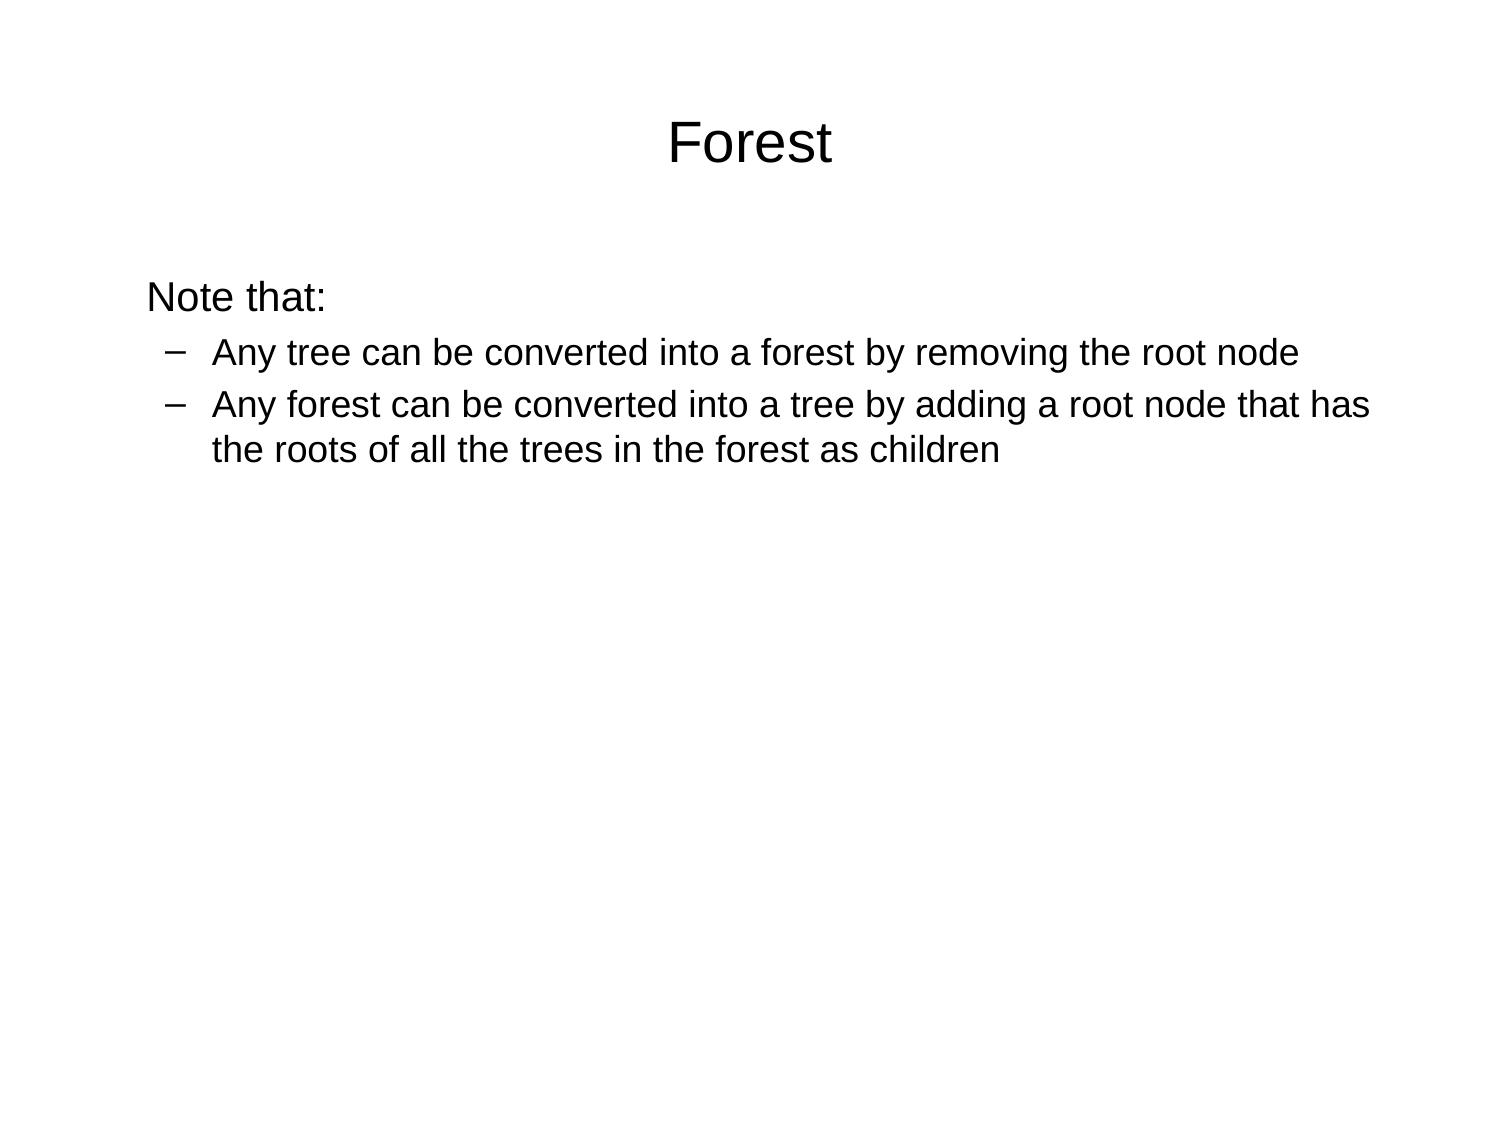

# Forest
	Note that:
Any tree can be converted into a forest by removing the root node
Any forest can be converted into a tree by adding a root node that has the roots of all the trees in the forest as children